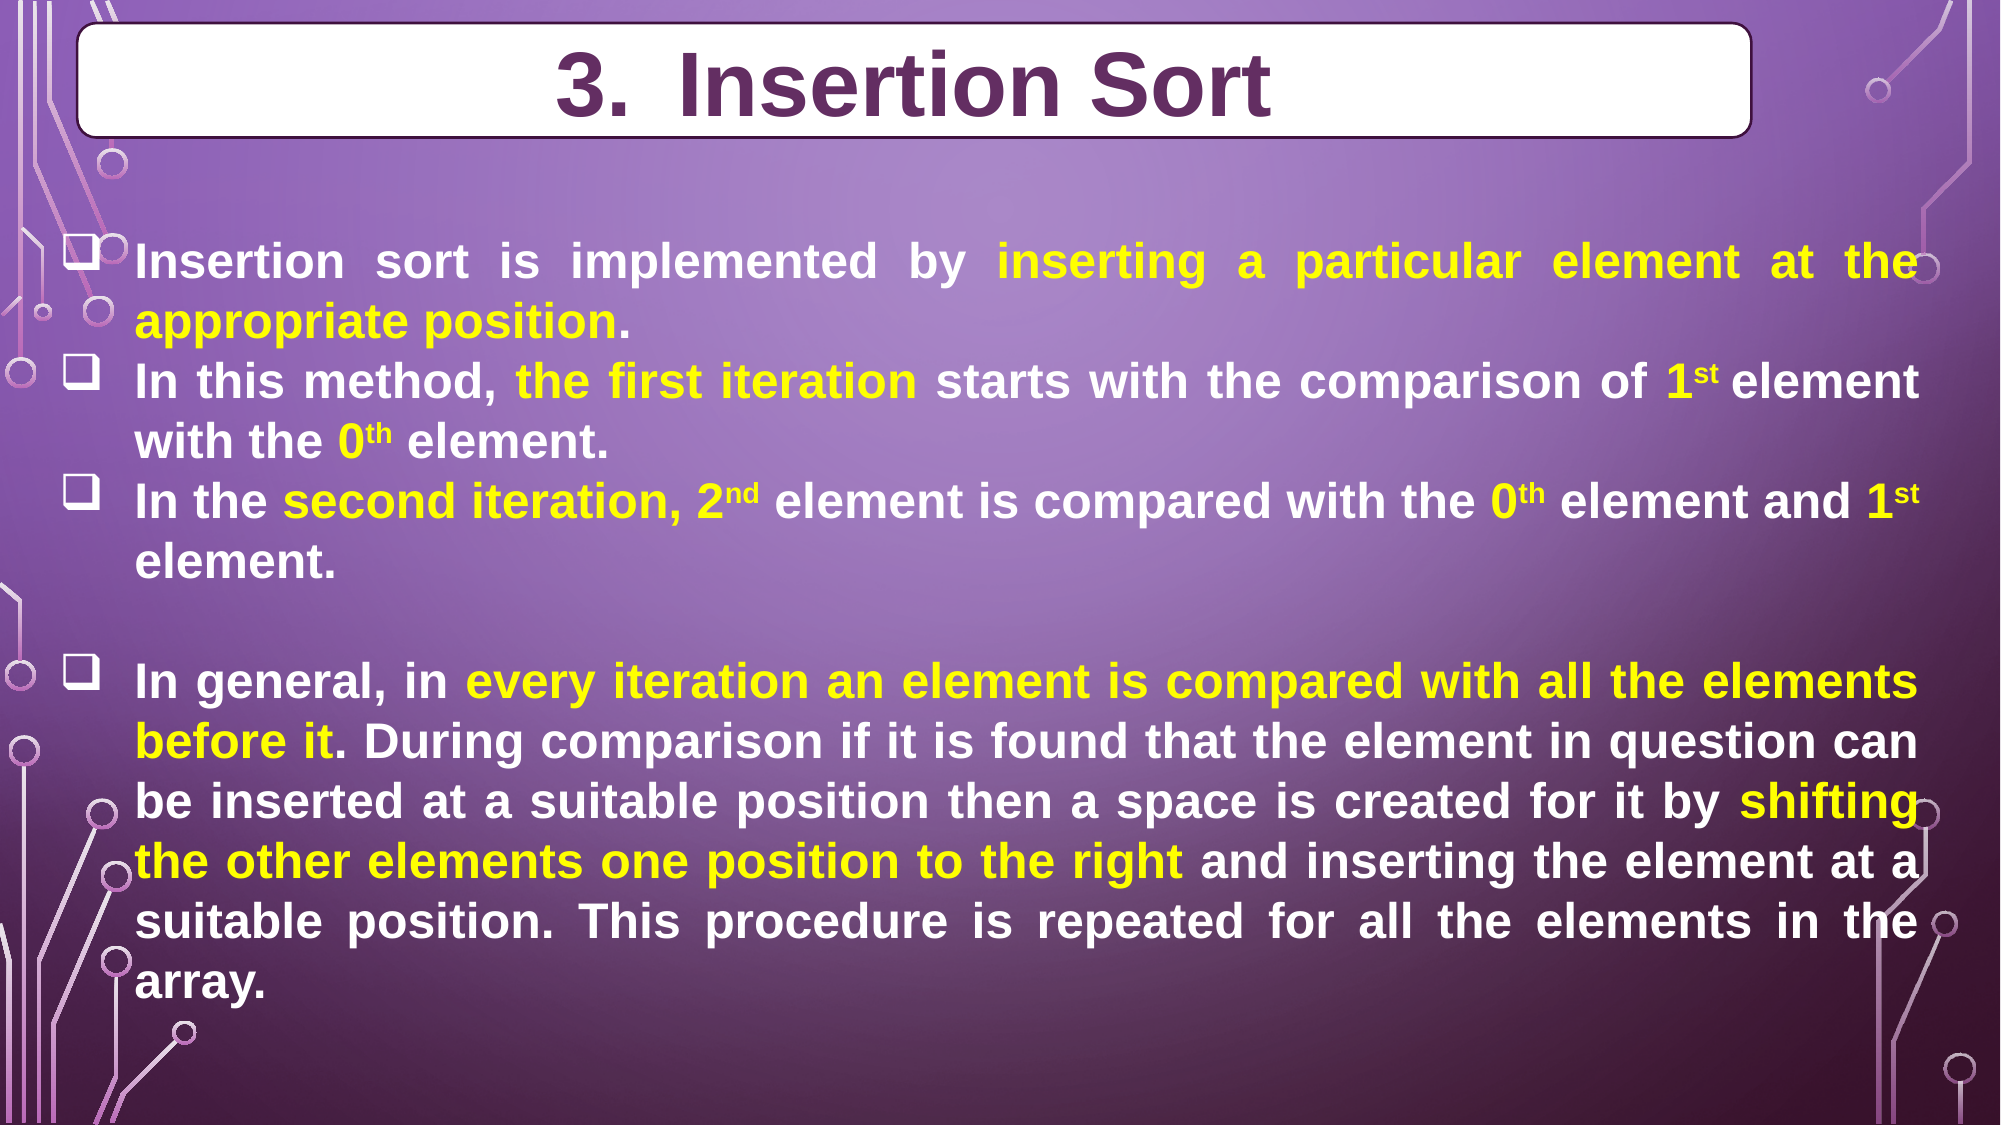

Insertion Sort
Insertion sort is implemented by inserting a particular element at the appropriate position.
In this method, the first iteration starts with the comparison of 1st element with the 0th element.
In the second iteration, 2nd element is compared with the 0th element and 1st element.

In general, in every iteration an element is compared with all the elements before it. During comparison if it is found that the element in question can be inserted at a suitable position then a space is created for it by shifting the other elements one position to the right and inserting the element at a suitable position. This procedure is repeated for all the elements in the array.